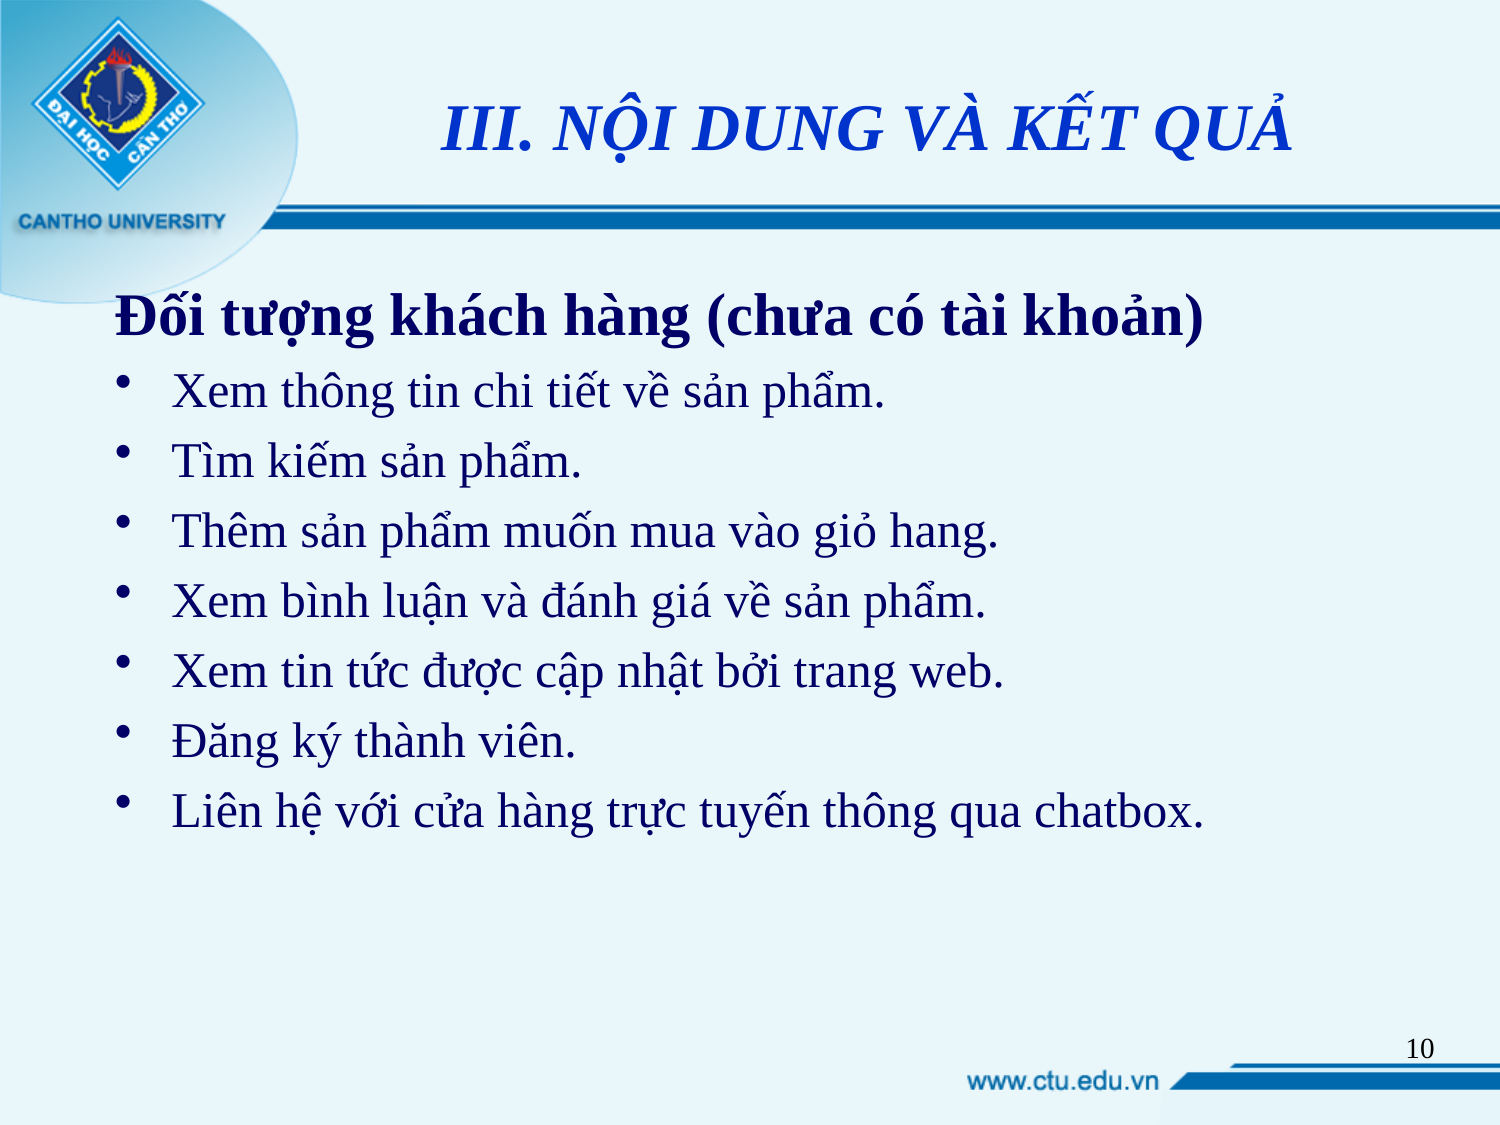

# III. NỘI DUNG VÀ KẾT QUẢ
Đối tượng khách hàng (chưa có tài khoản)
Xem thông tin chi tiết về sản phẩm.
Tìm kiếm sản phẩm.
Thêm sản phẩm muốn mua vào giỏ hang.
Xem bình luận và đánh giá về sản phẩm.
Xem tin tức được cập nhật bởi trang web.
Đăng ký thành viên.
Liên hệ với cửa hàng trực tuyến thông qua chatbox.

10